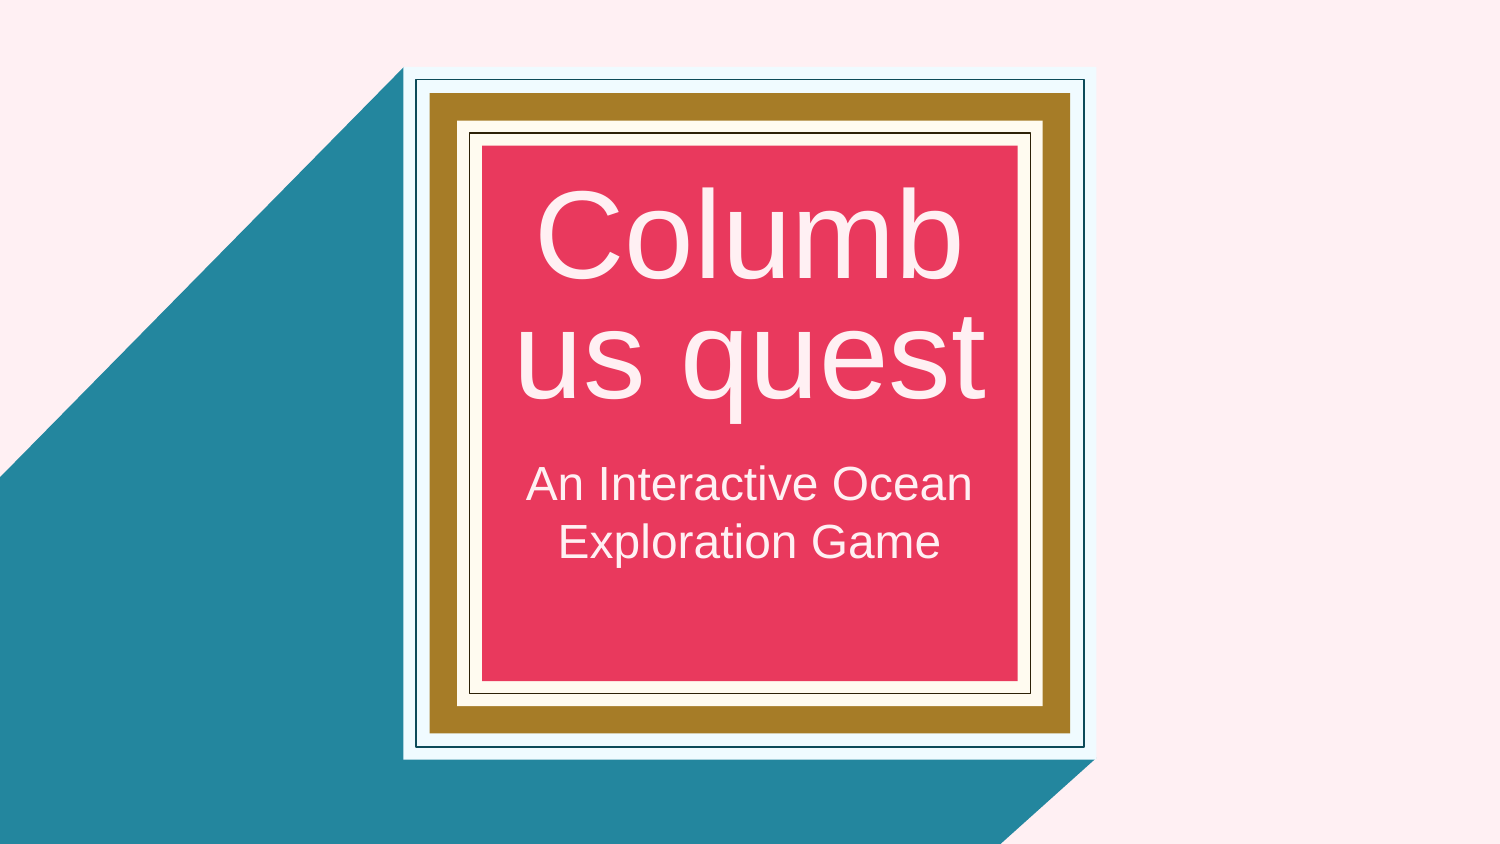

# Columbus quest
An Interactive Ocean Exploration Game